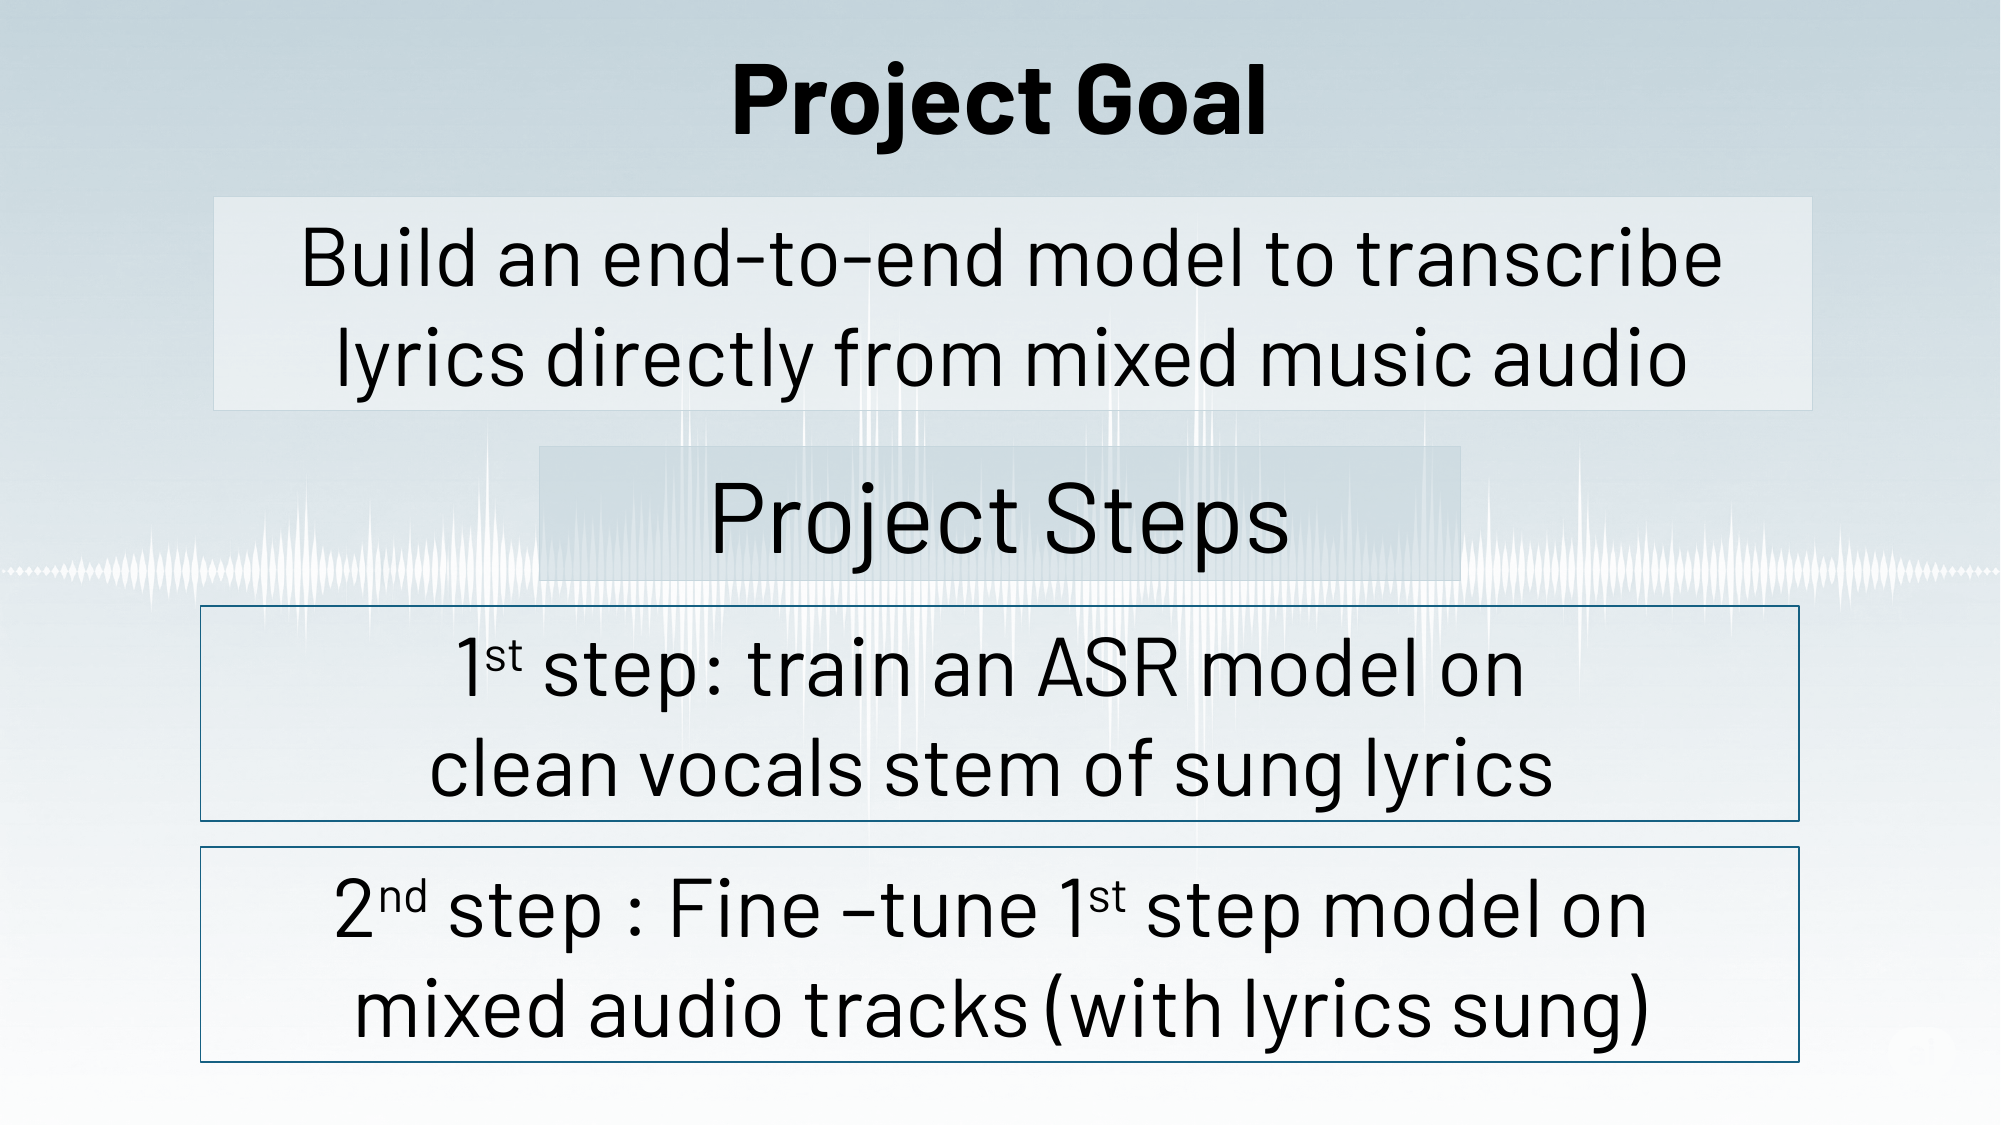

Project Goal
Build an end-to-end model to transcribe lyrics directly from mixed music audio
Project Steps
1st step: train an ASR model on
clean vocals stem of sung lyrics
2nd step : Fine –tune 1st step model on
mixed audio tracks (with lyrics sung)